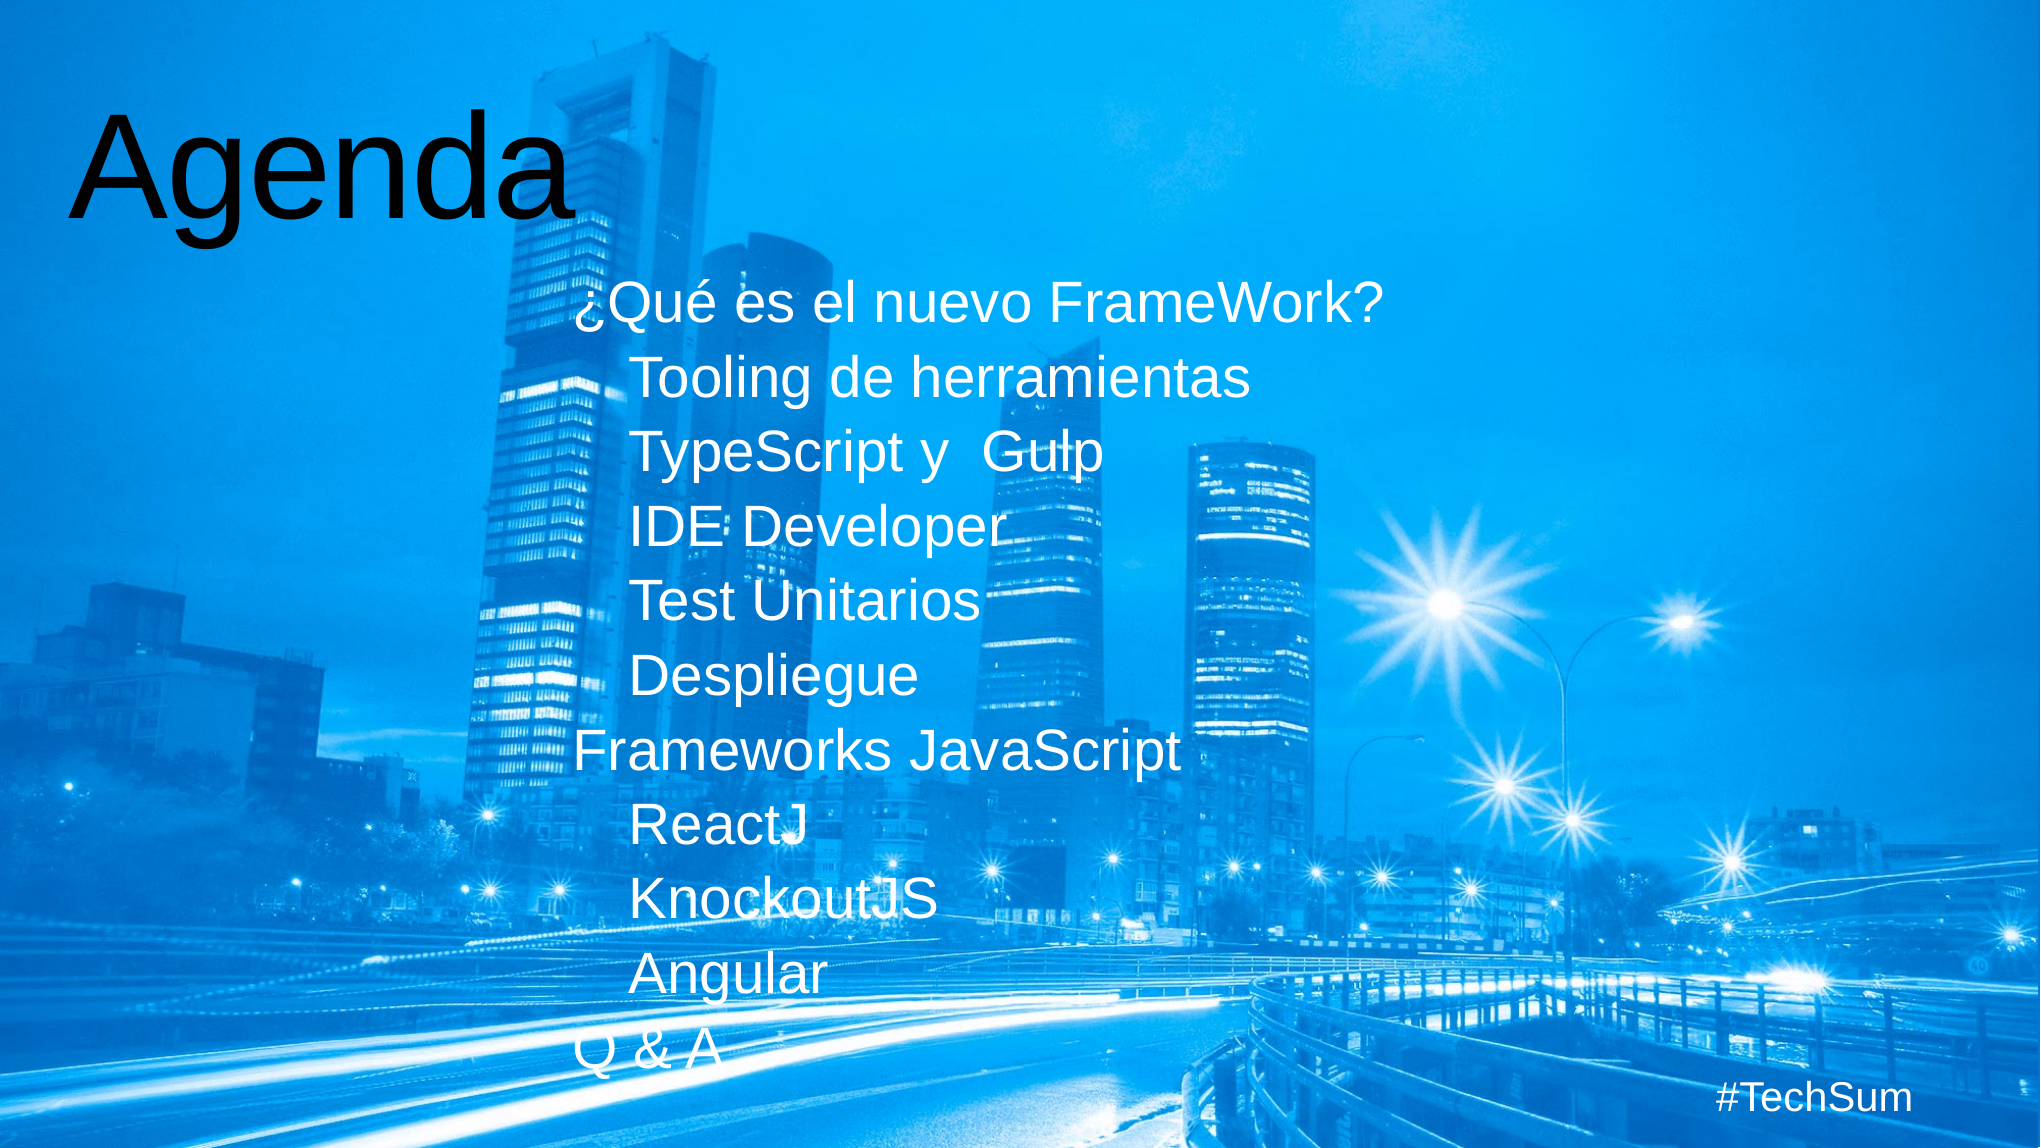

# Agenda
¿Qué es el nuevo FrameWork?
Tooling de herramientas
TypeScript y  Gulp
IDE Developer
Test Unitarios
Despliegue
Frameworks JavaScript
ReactJ
KnockoutJS
Angular
Q & A